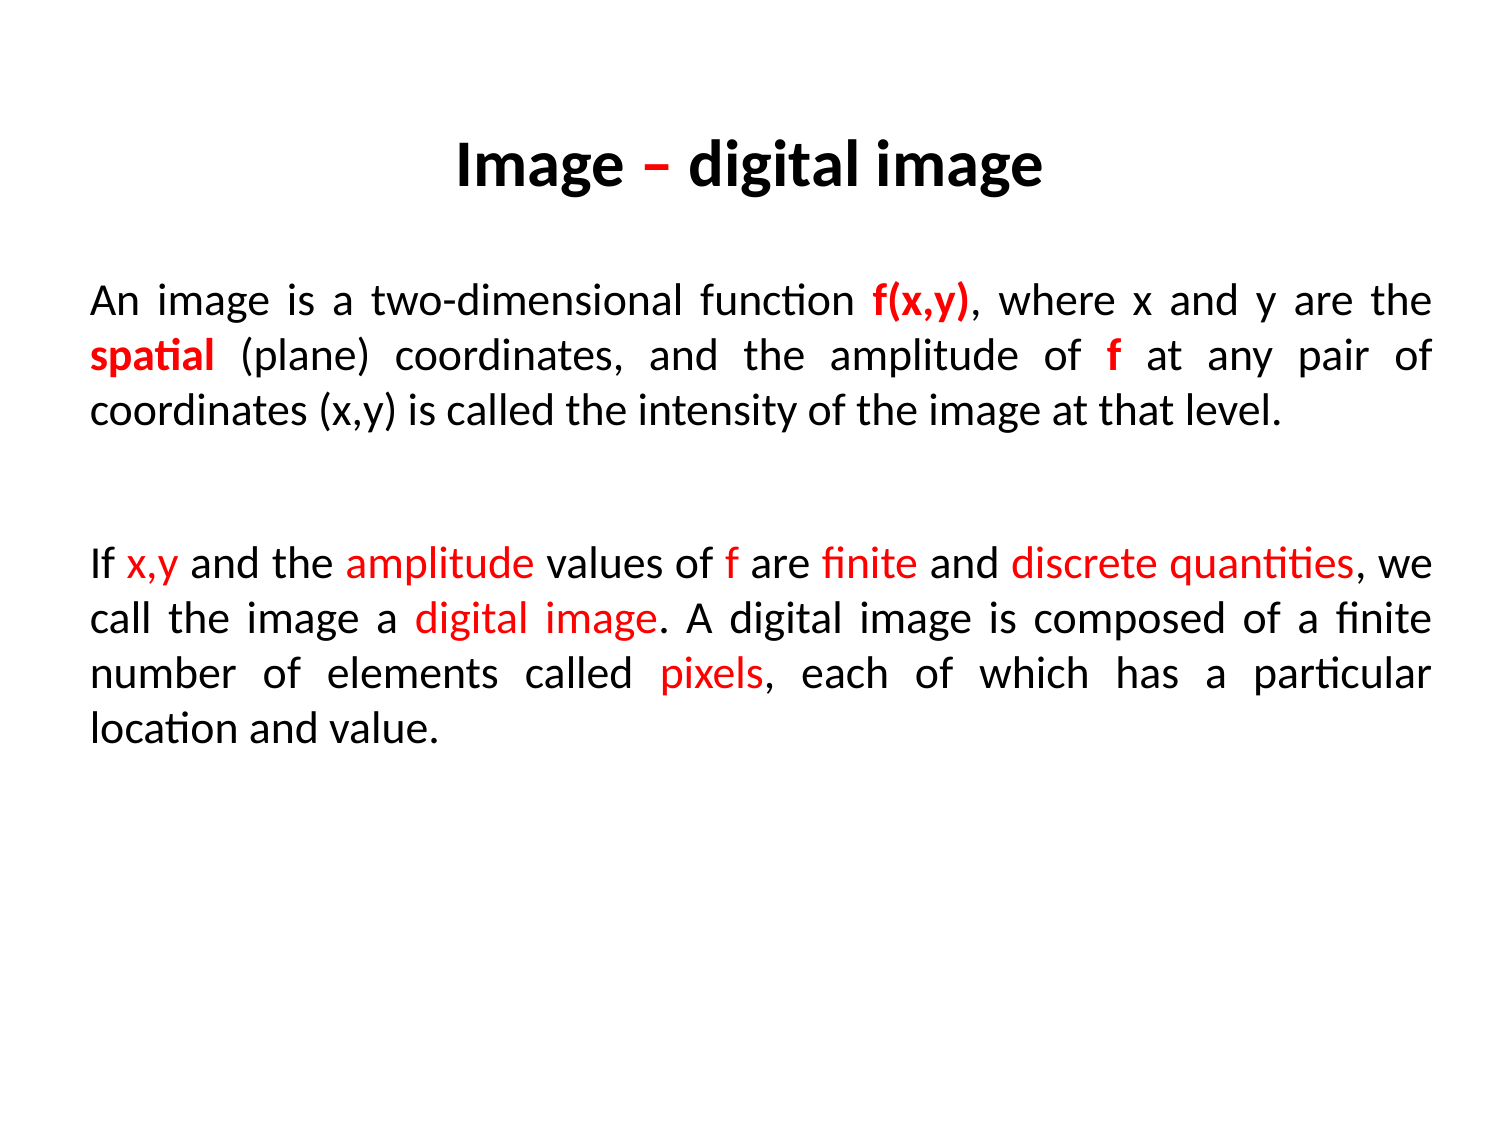

Image – digital image
An image is a two-dimensional function f(x,y), where x and y are the spatial (plane) coordinates, and the amplitude of f at any pair of coordinates (x,y) is called the intensity of the image at that level.
If x,y and the amplitude values of f are finite and discrete quantities, we call the image a digital image. A digital image is composed of a finite number of elements called pixels, each of which has a particular location and value.